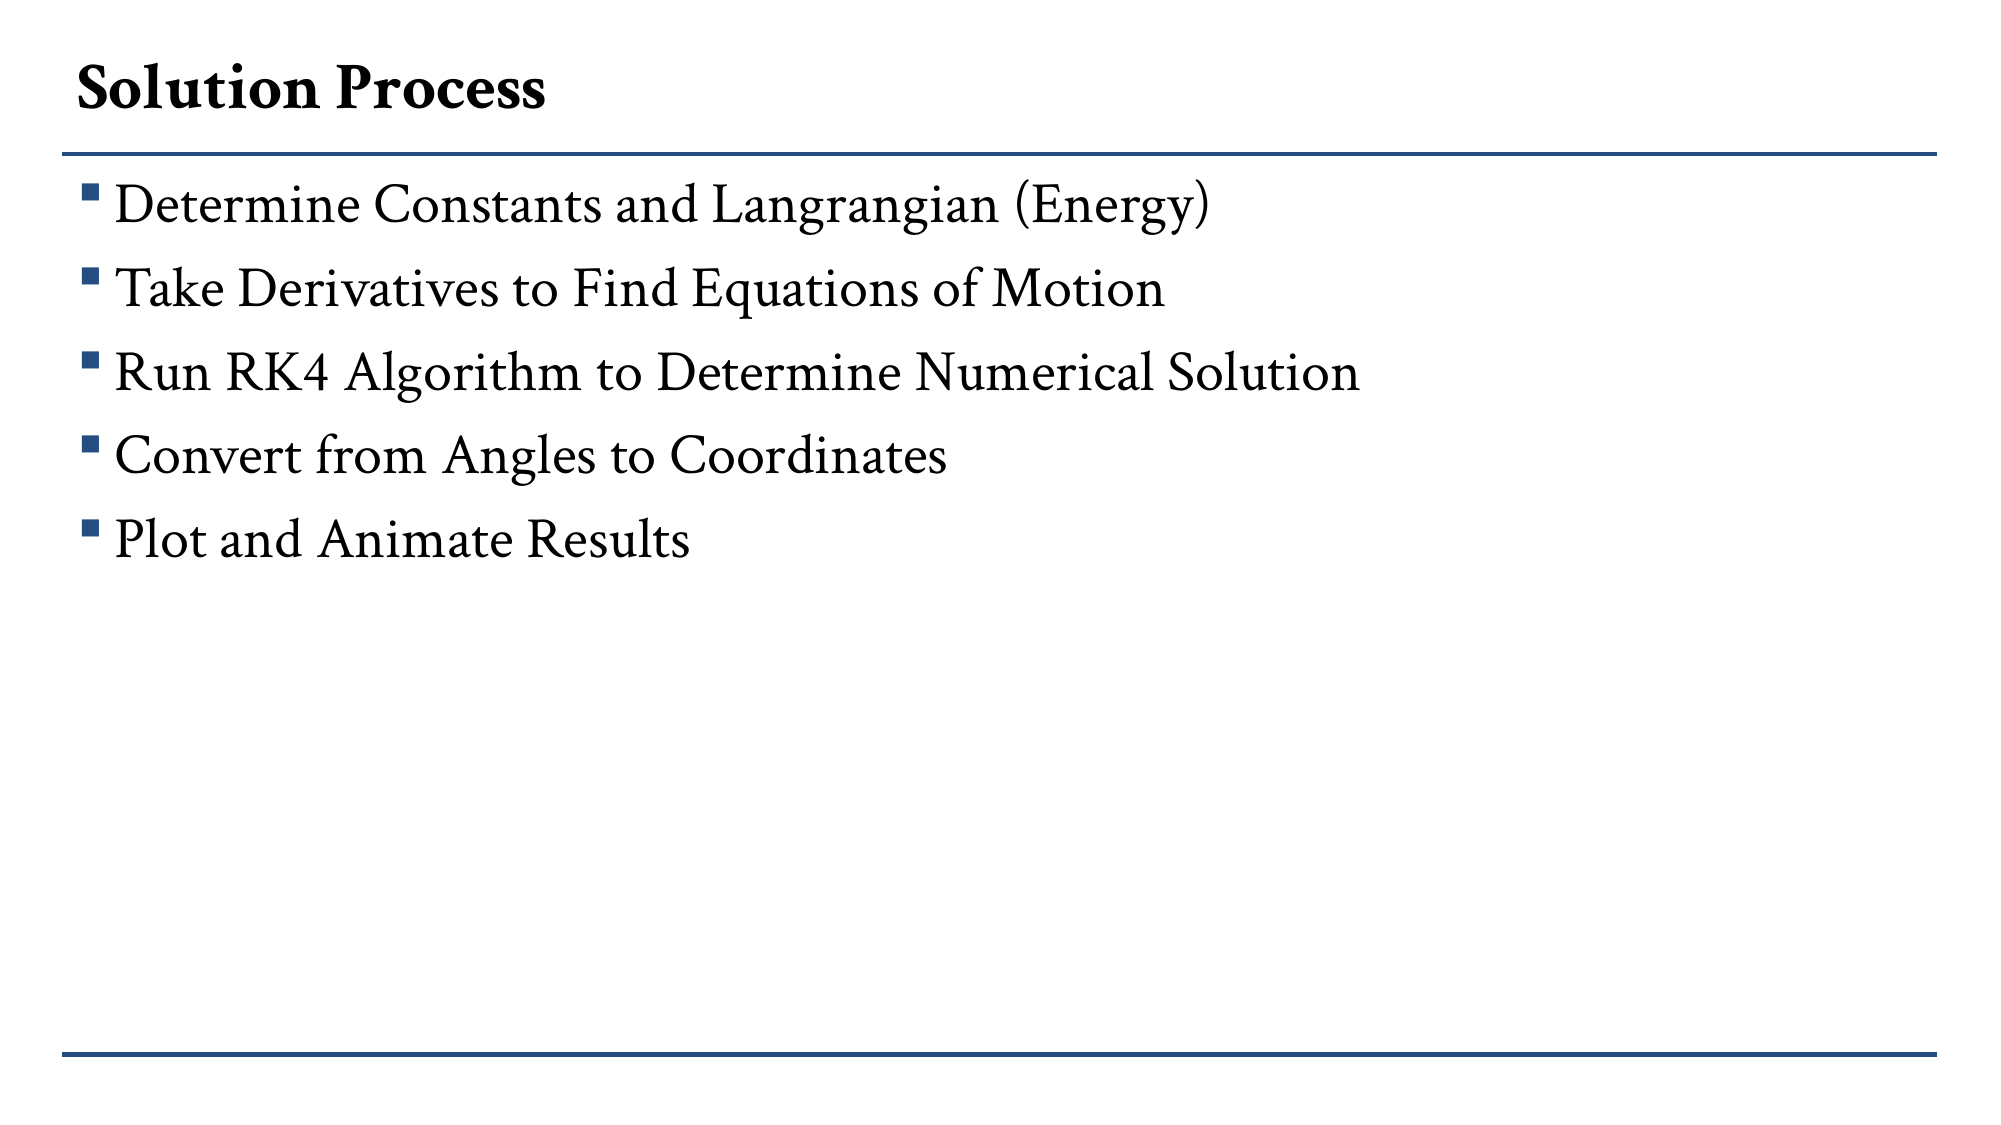

# Solution Process
Determine Constants and Langrangian (Energy)
Take Derivatives to Find Equations of Motion
Run RK4 Algorithm to Determine Numerical Solution
Convert from Angles to Coordinates
Plot and Animate Results